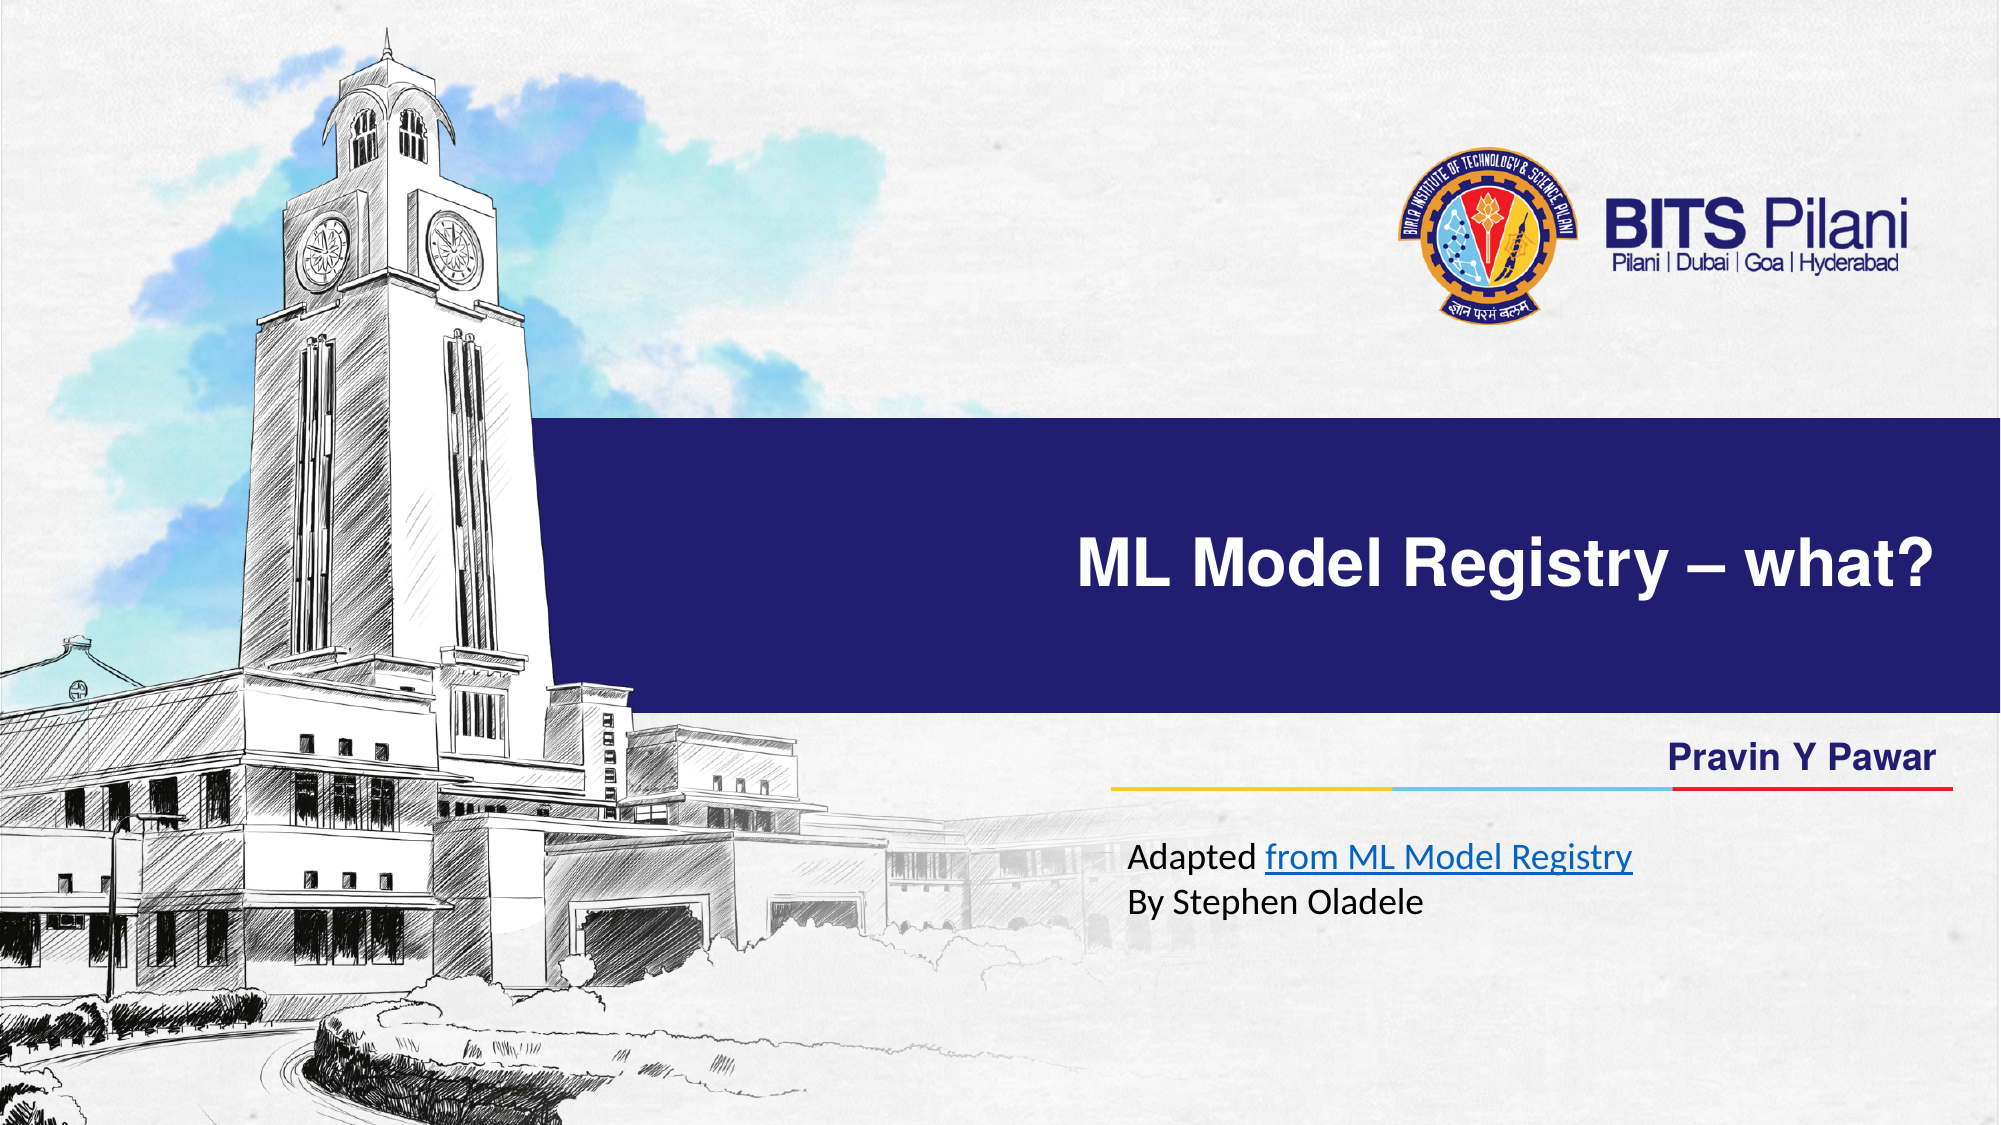

# ML Model Registry – what?
Pravin Y Pawar
Adapted from ML Model Registry
By Stephen Oladele